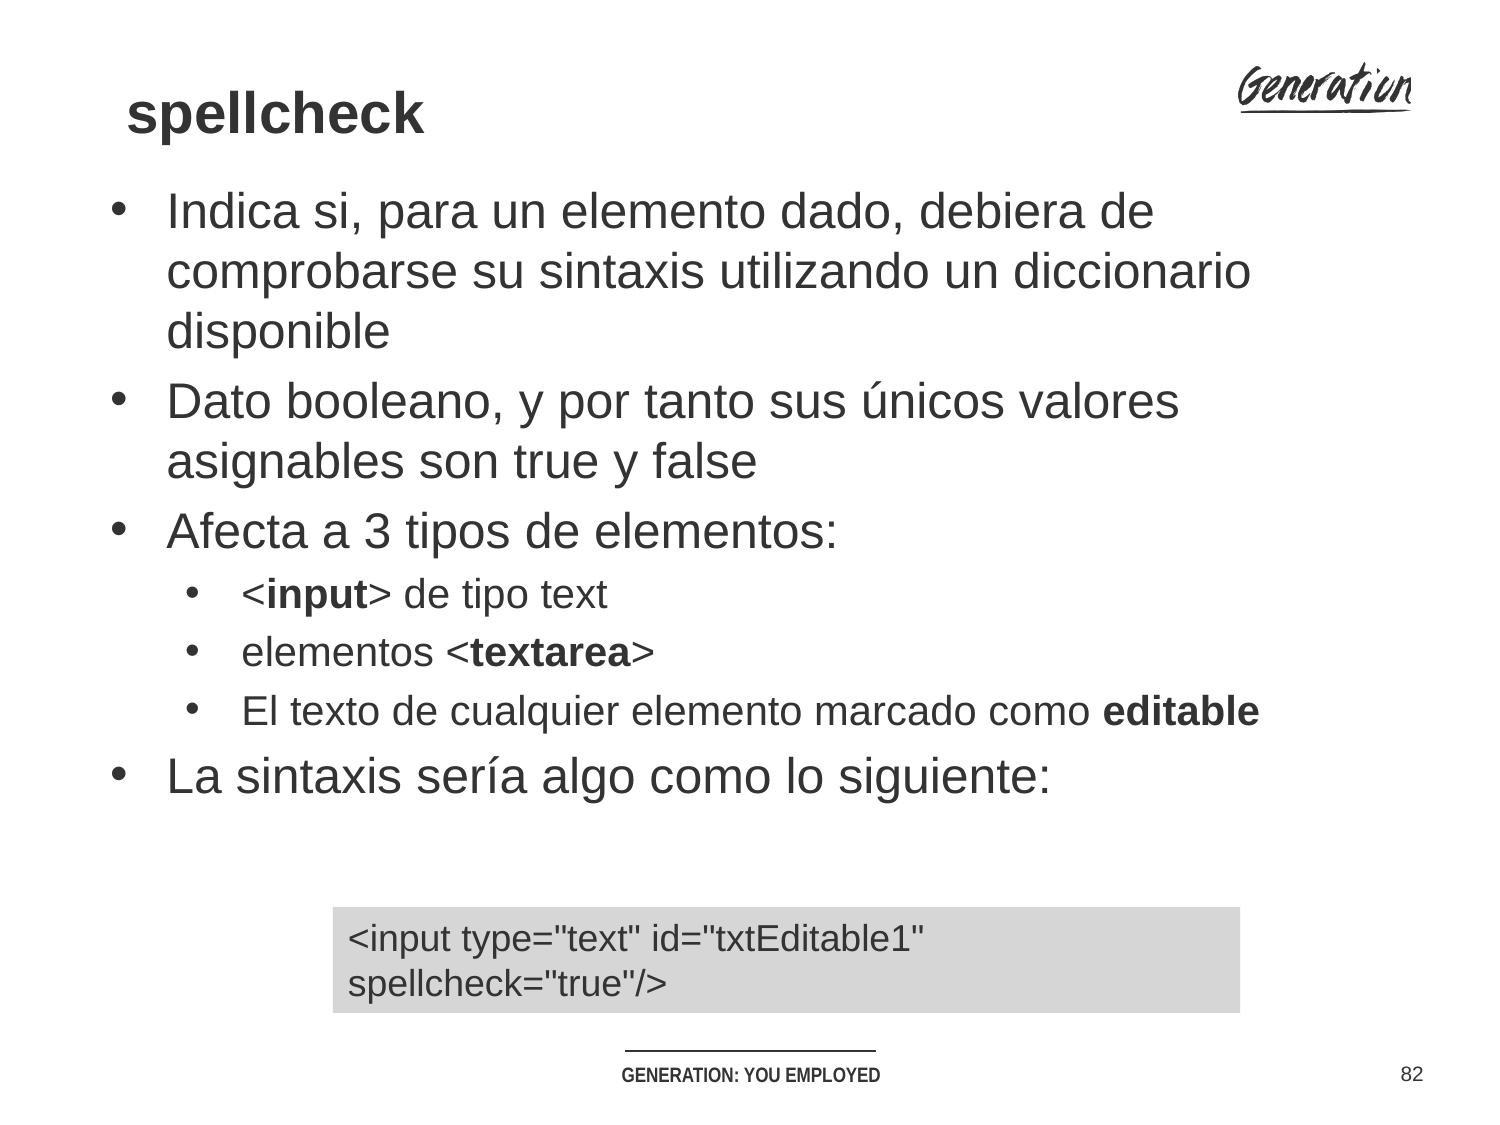

spellcheck
Indica si, para un elemento dado, debiera de comprobarse su sintaxis utilizando un diccionario disponible
Dato booleano, y por tanto sus únicos valores asignables son true y false
Afecta a 3 tipos de elementos:
<input> de tipo text
elementos <textarea>
El texto de cualquier elemento marcado como editable
La sintaxis sería algo como lo siguiente:
<input type="text" id="txtEditable1" spellcheck="true"/>